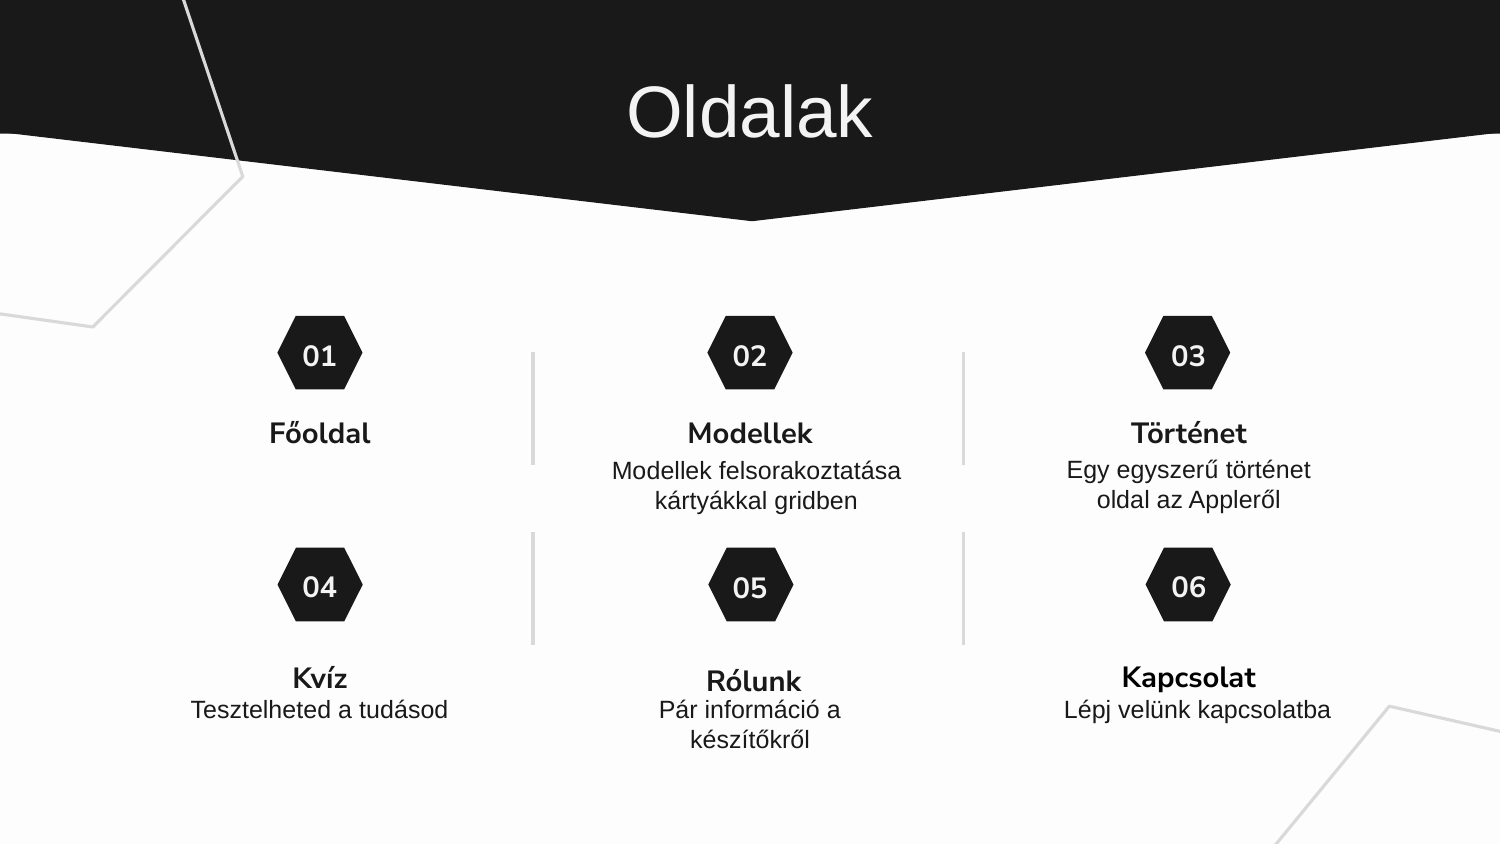

Oldalak
01
02
03
# Főoldal
Modellek
Történet
Egy egyszerű történet oldal az Appleről
Modellek felsorakoztatása kártyákkal gridben
06
04
05
Kvíz
Rólunk
Kapcsolat
Tesztelheted a tudásod
Pár információ a készítőkről
Lépj velünk kapcsolatba